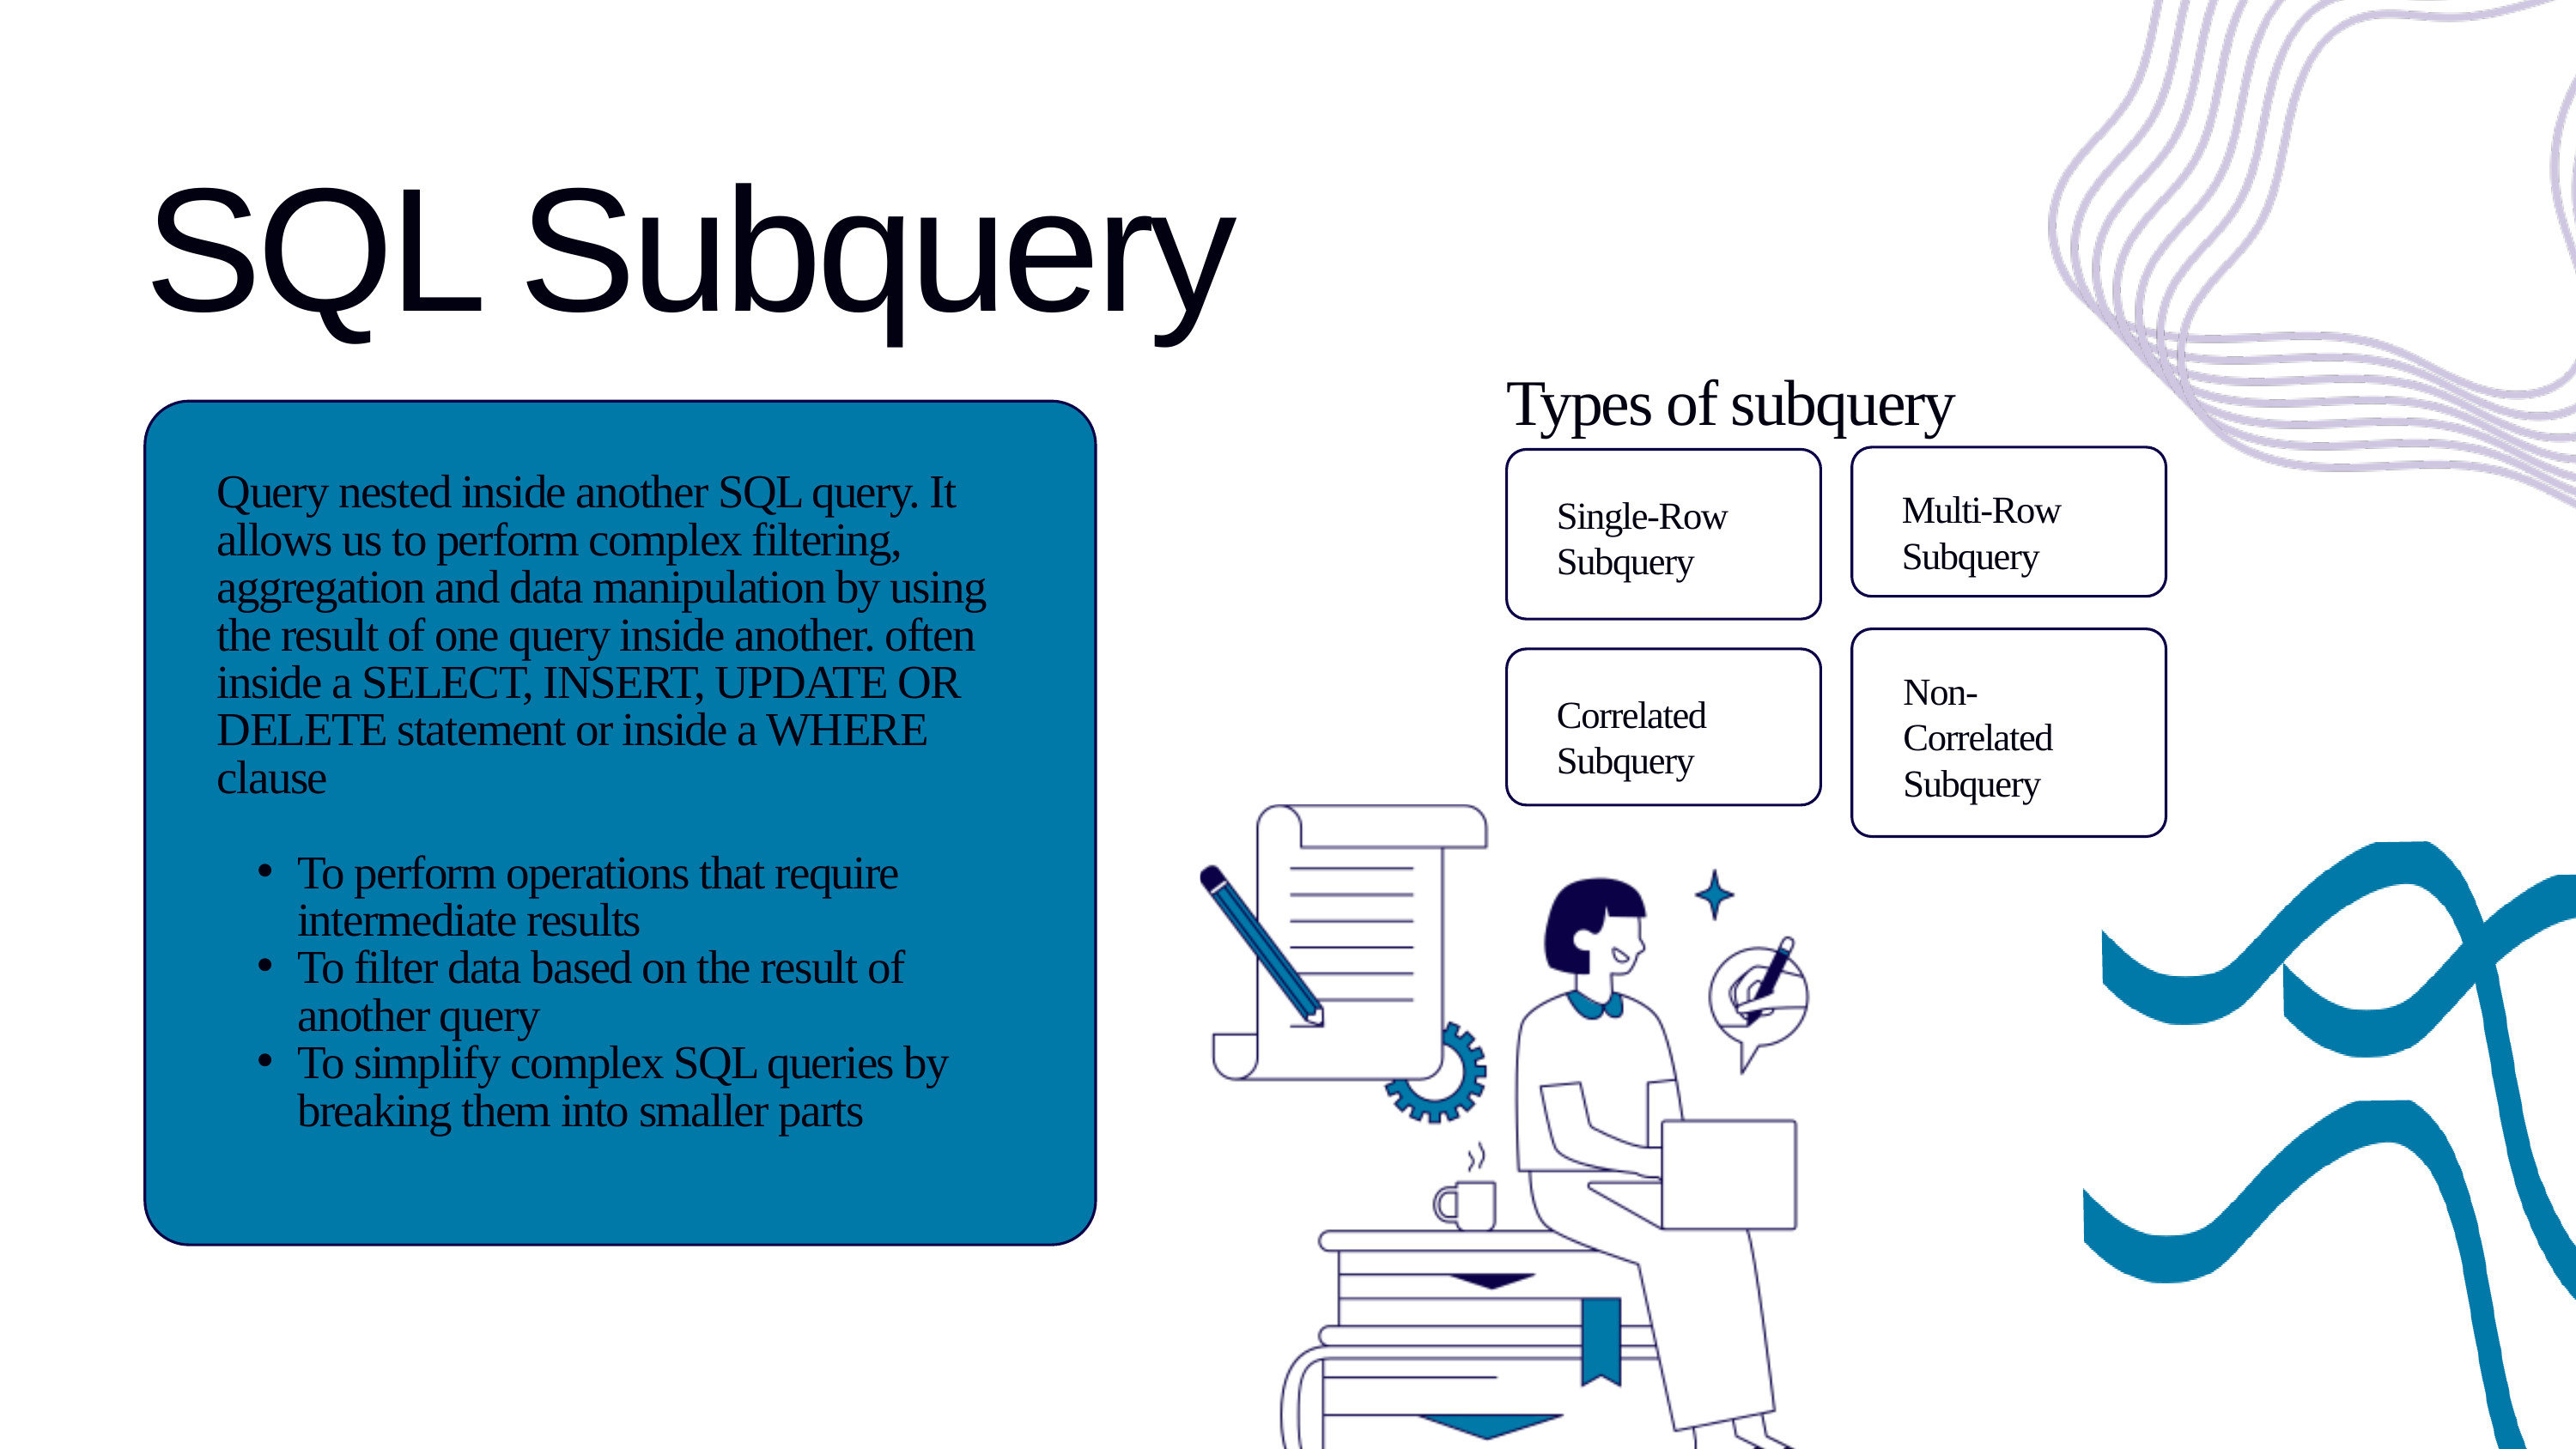

SQL Subquery
Types of subquery

Query nested inside another SQL query. It allows us to perform complex filtering, aggregation and data manipulation by using the result of one query inside another. often inside a SELECT, INSERT, UPDATE OR DELETE statement or inside a WHERE clause

To perform operations that require intermediate results
To filter data based on the result of another query
To simplify complex SQL queries by breaking them into smaller parts
Multi-Row Subquery
Single-Row Subquery

Non-Correlated Subquery
Correlated Subquery